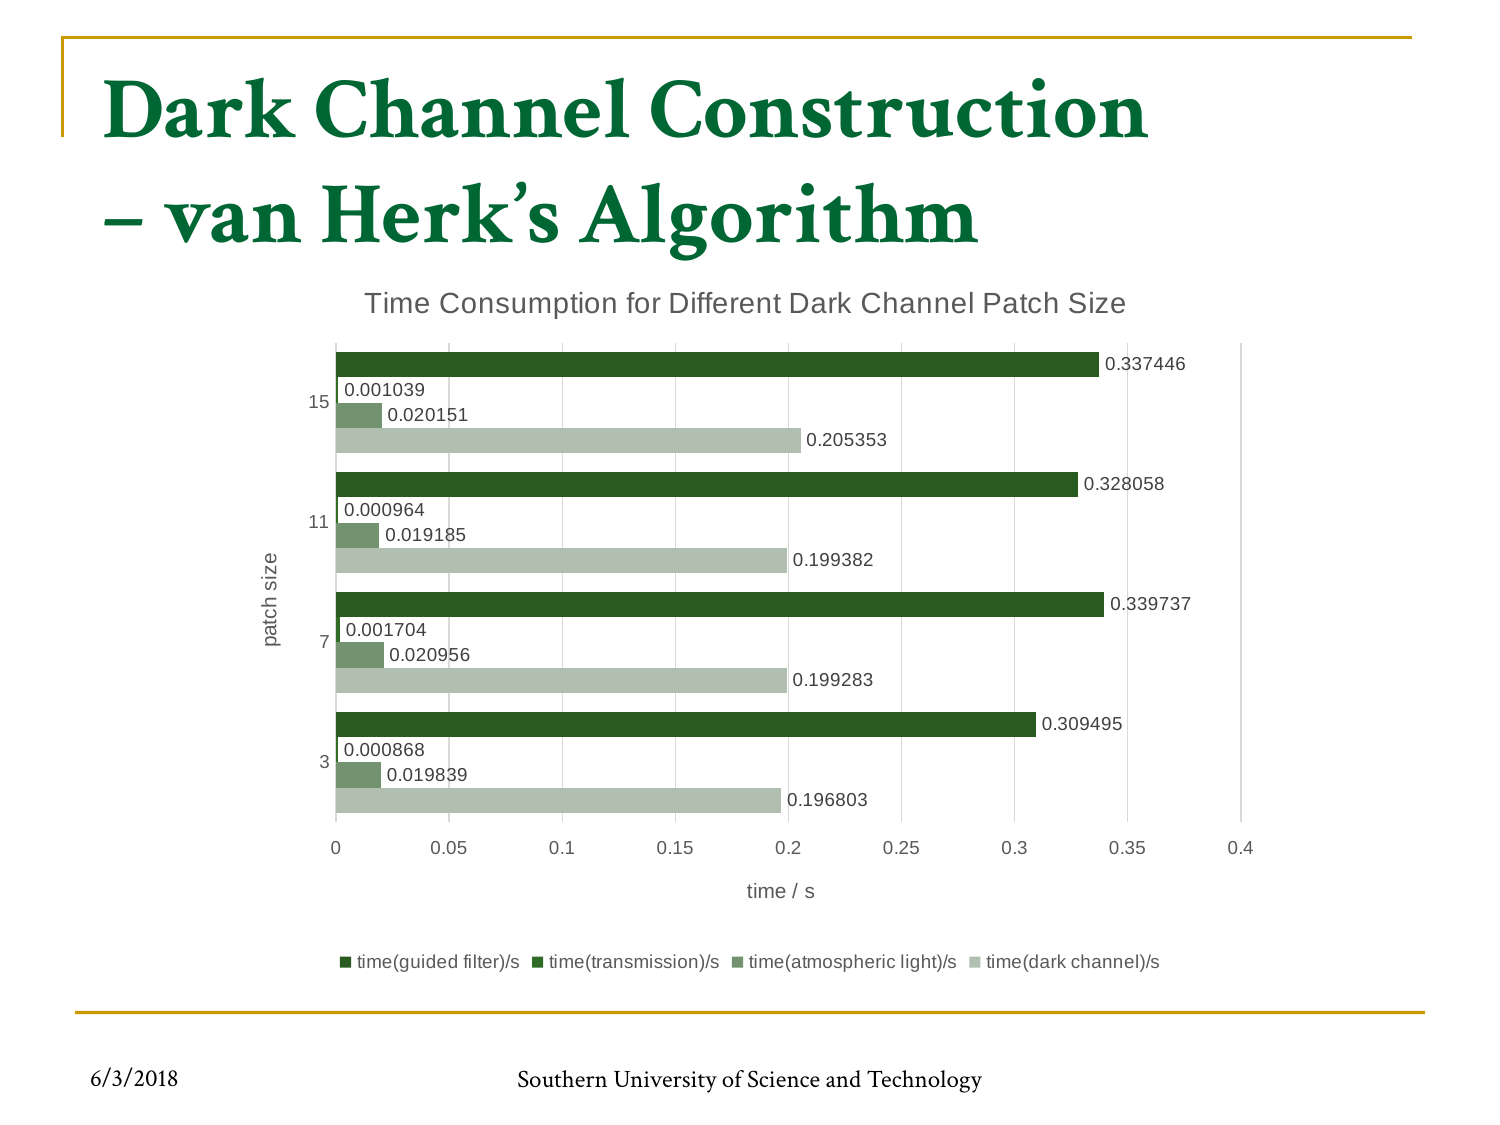

Dark Channel Construction
– van Herk’s Algorithm

### Chart: Time Consumption for Different Dark Channel Patch Size

| Category | time(dark channel)/s | time(atmospheric light)/s | time(transmission)/s | time(guided filter)/s |
|---|---|---|---|---|
| 3 | 0.196803 | 0.019839 | 0.000868 | 0.309495 |
| 7 | 0.199283 | 0.020956 | 0.001704 | 0.339737 |
| 11 | 0.199382 | 0.019185 | 0.000964 | 0.328058 |
| 15 | 0.205353 | 0.020151 | 0.001039 | 0.337446 |
6/3/2018
Southern University of Science and Technology